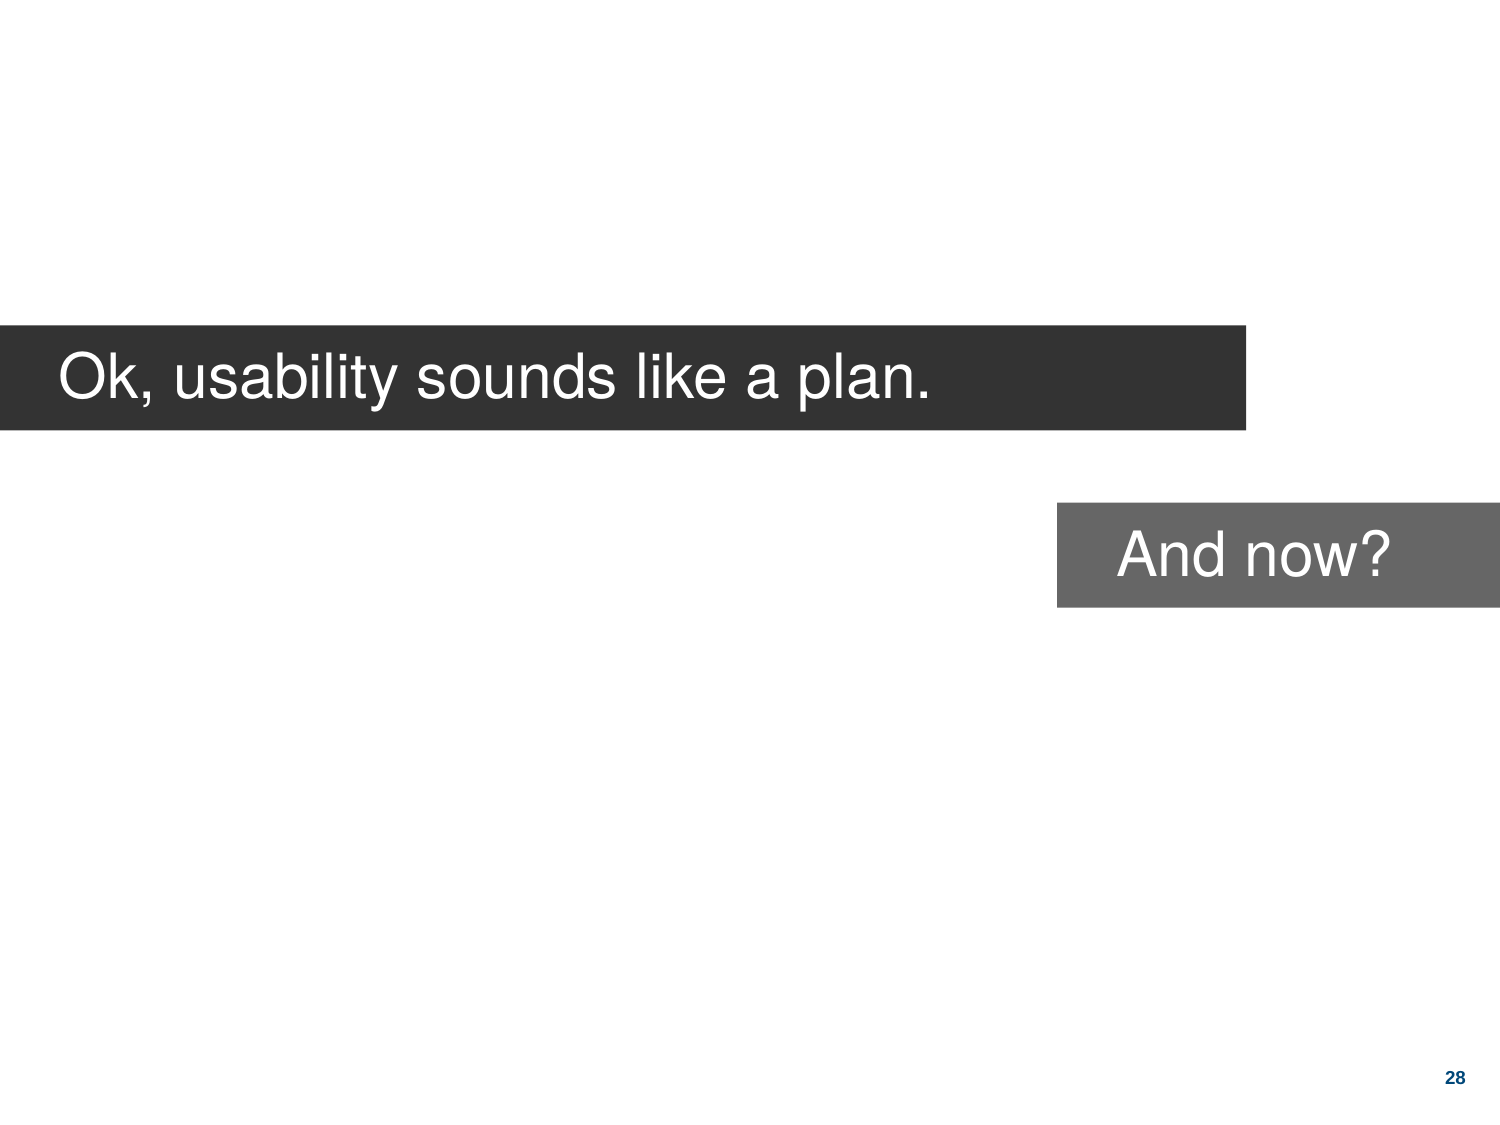

Ok, usability sounds like a plan.
And now?
28